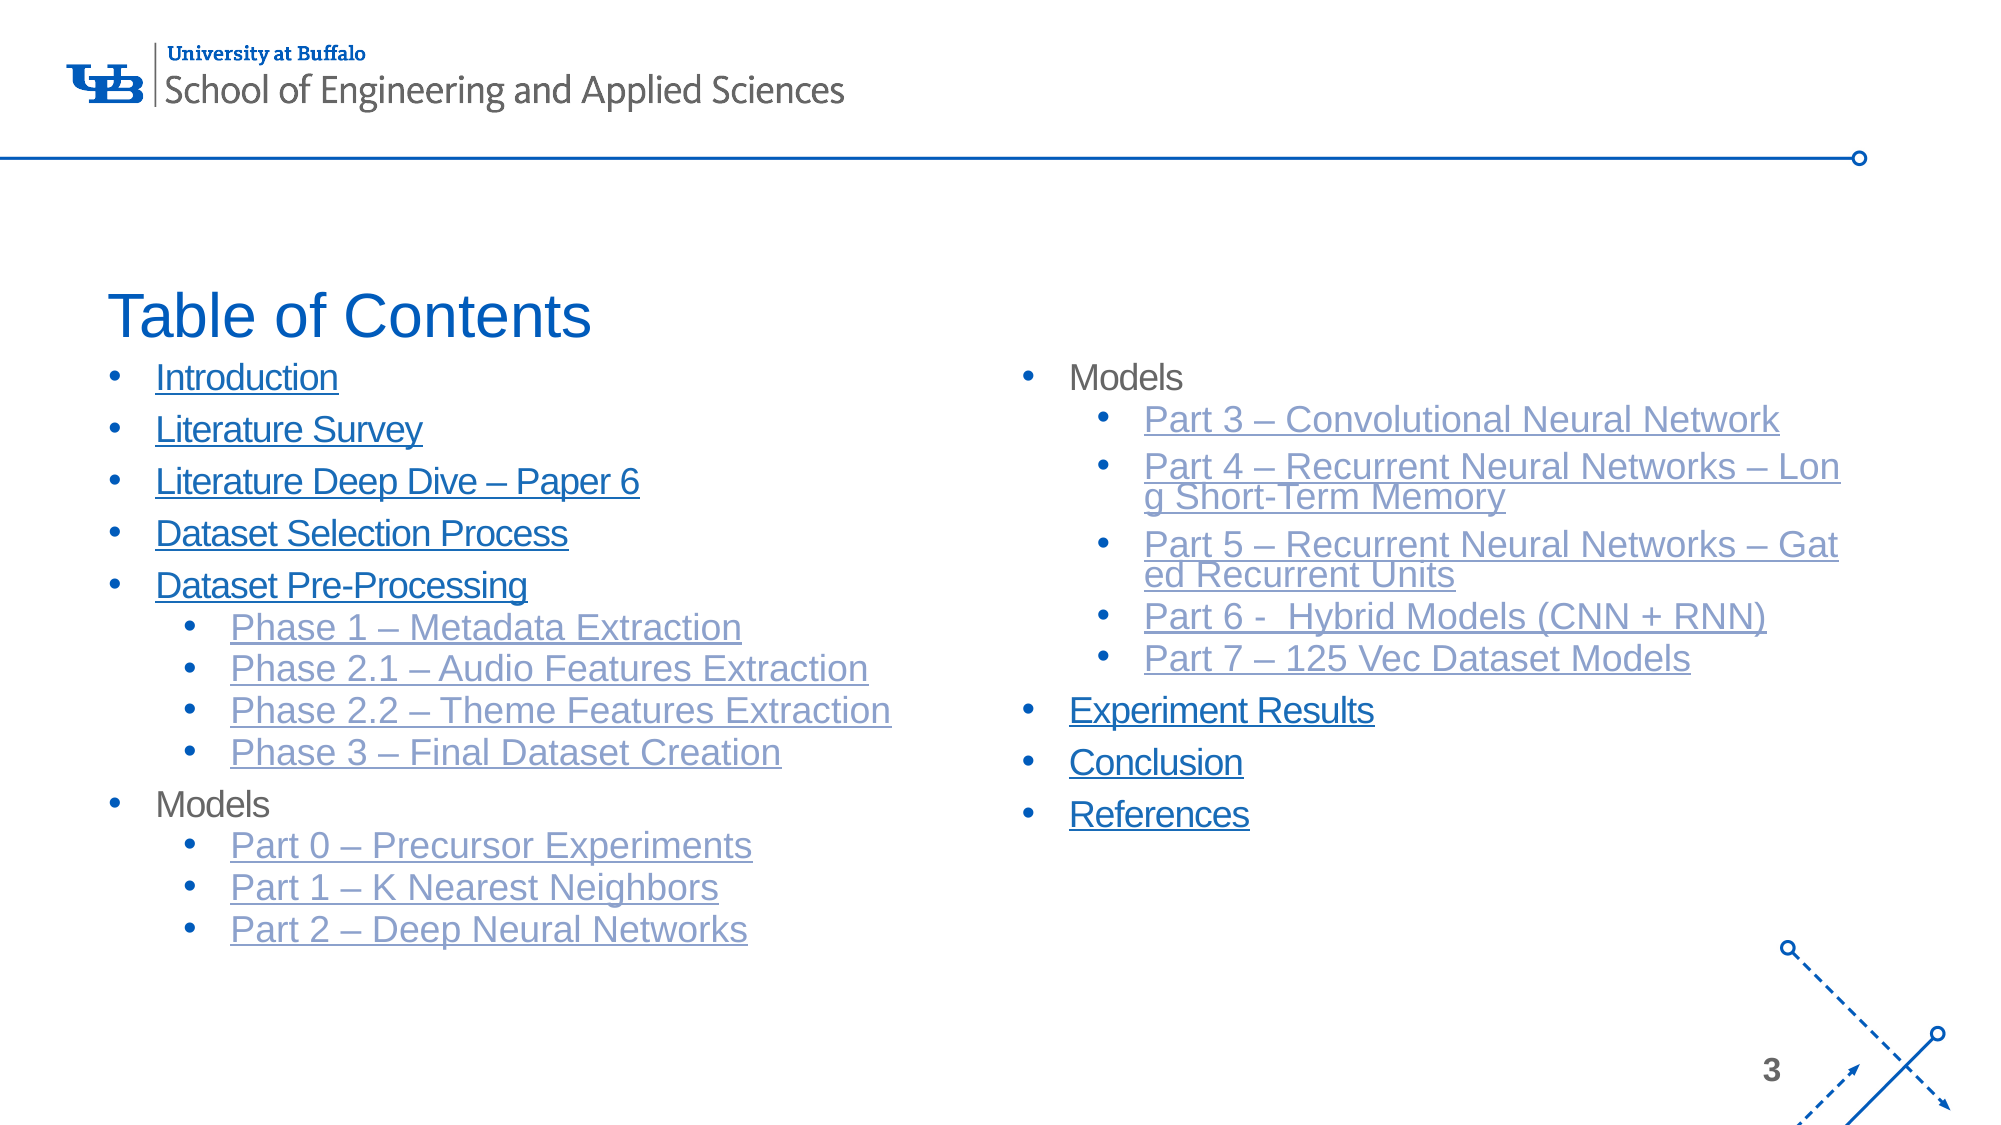

# Table of Contents
Introduction
Literature Survey
Literature Deep Dive – Paper 6
Dataset Selection Process
Dataset Pre-Processing
Phase 1 – Metadata Extraction
Phase 2.1 – Audio Features Extraction
Phase 2.2 – Theme Features Extraction
Phase 3 – Final Dataset Creation
Models
Part 0 – Precursor Experiments
Part 1 – K Nearest Neighbors
Part 2 – Deep Neural Networks
Models
Part 3 – Convolutional Neural Network
Part 4 – Recurrent Neural Networks – Long Short-Term Memory
Part 5 – Recurrent Neural Networks – Gated Recurrent Units
Part 6 -  Hybrid Models (CNN + RNN)
Part 7 – 125 Vec Dataset Models
Experiment Results
Conclusion
References